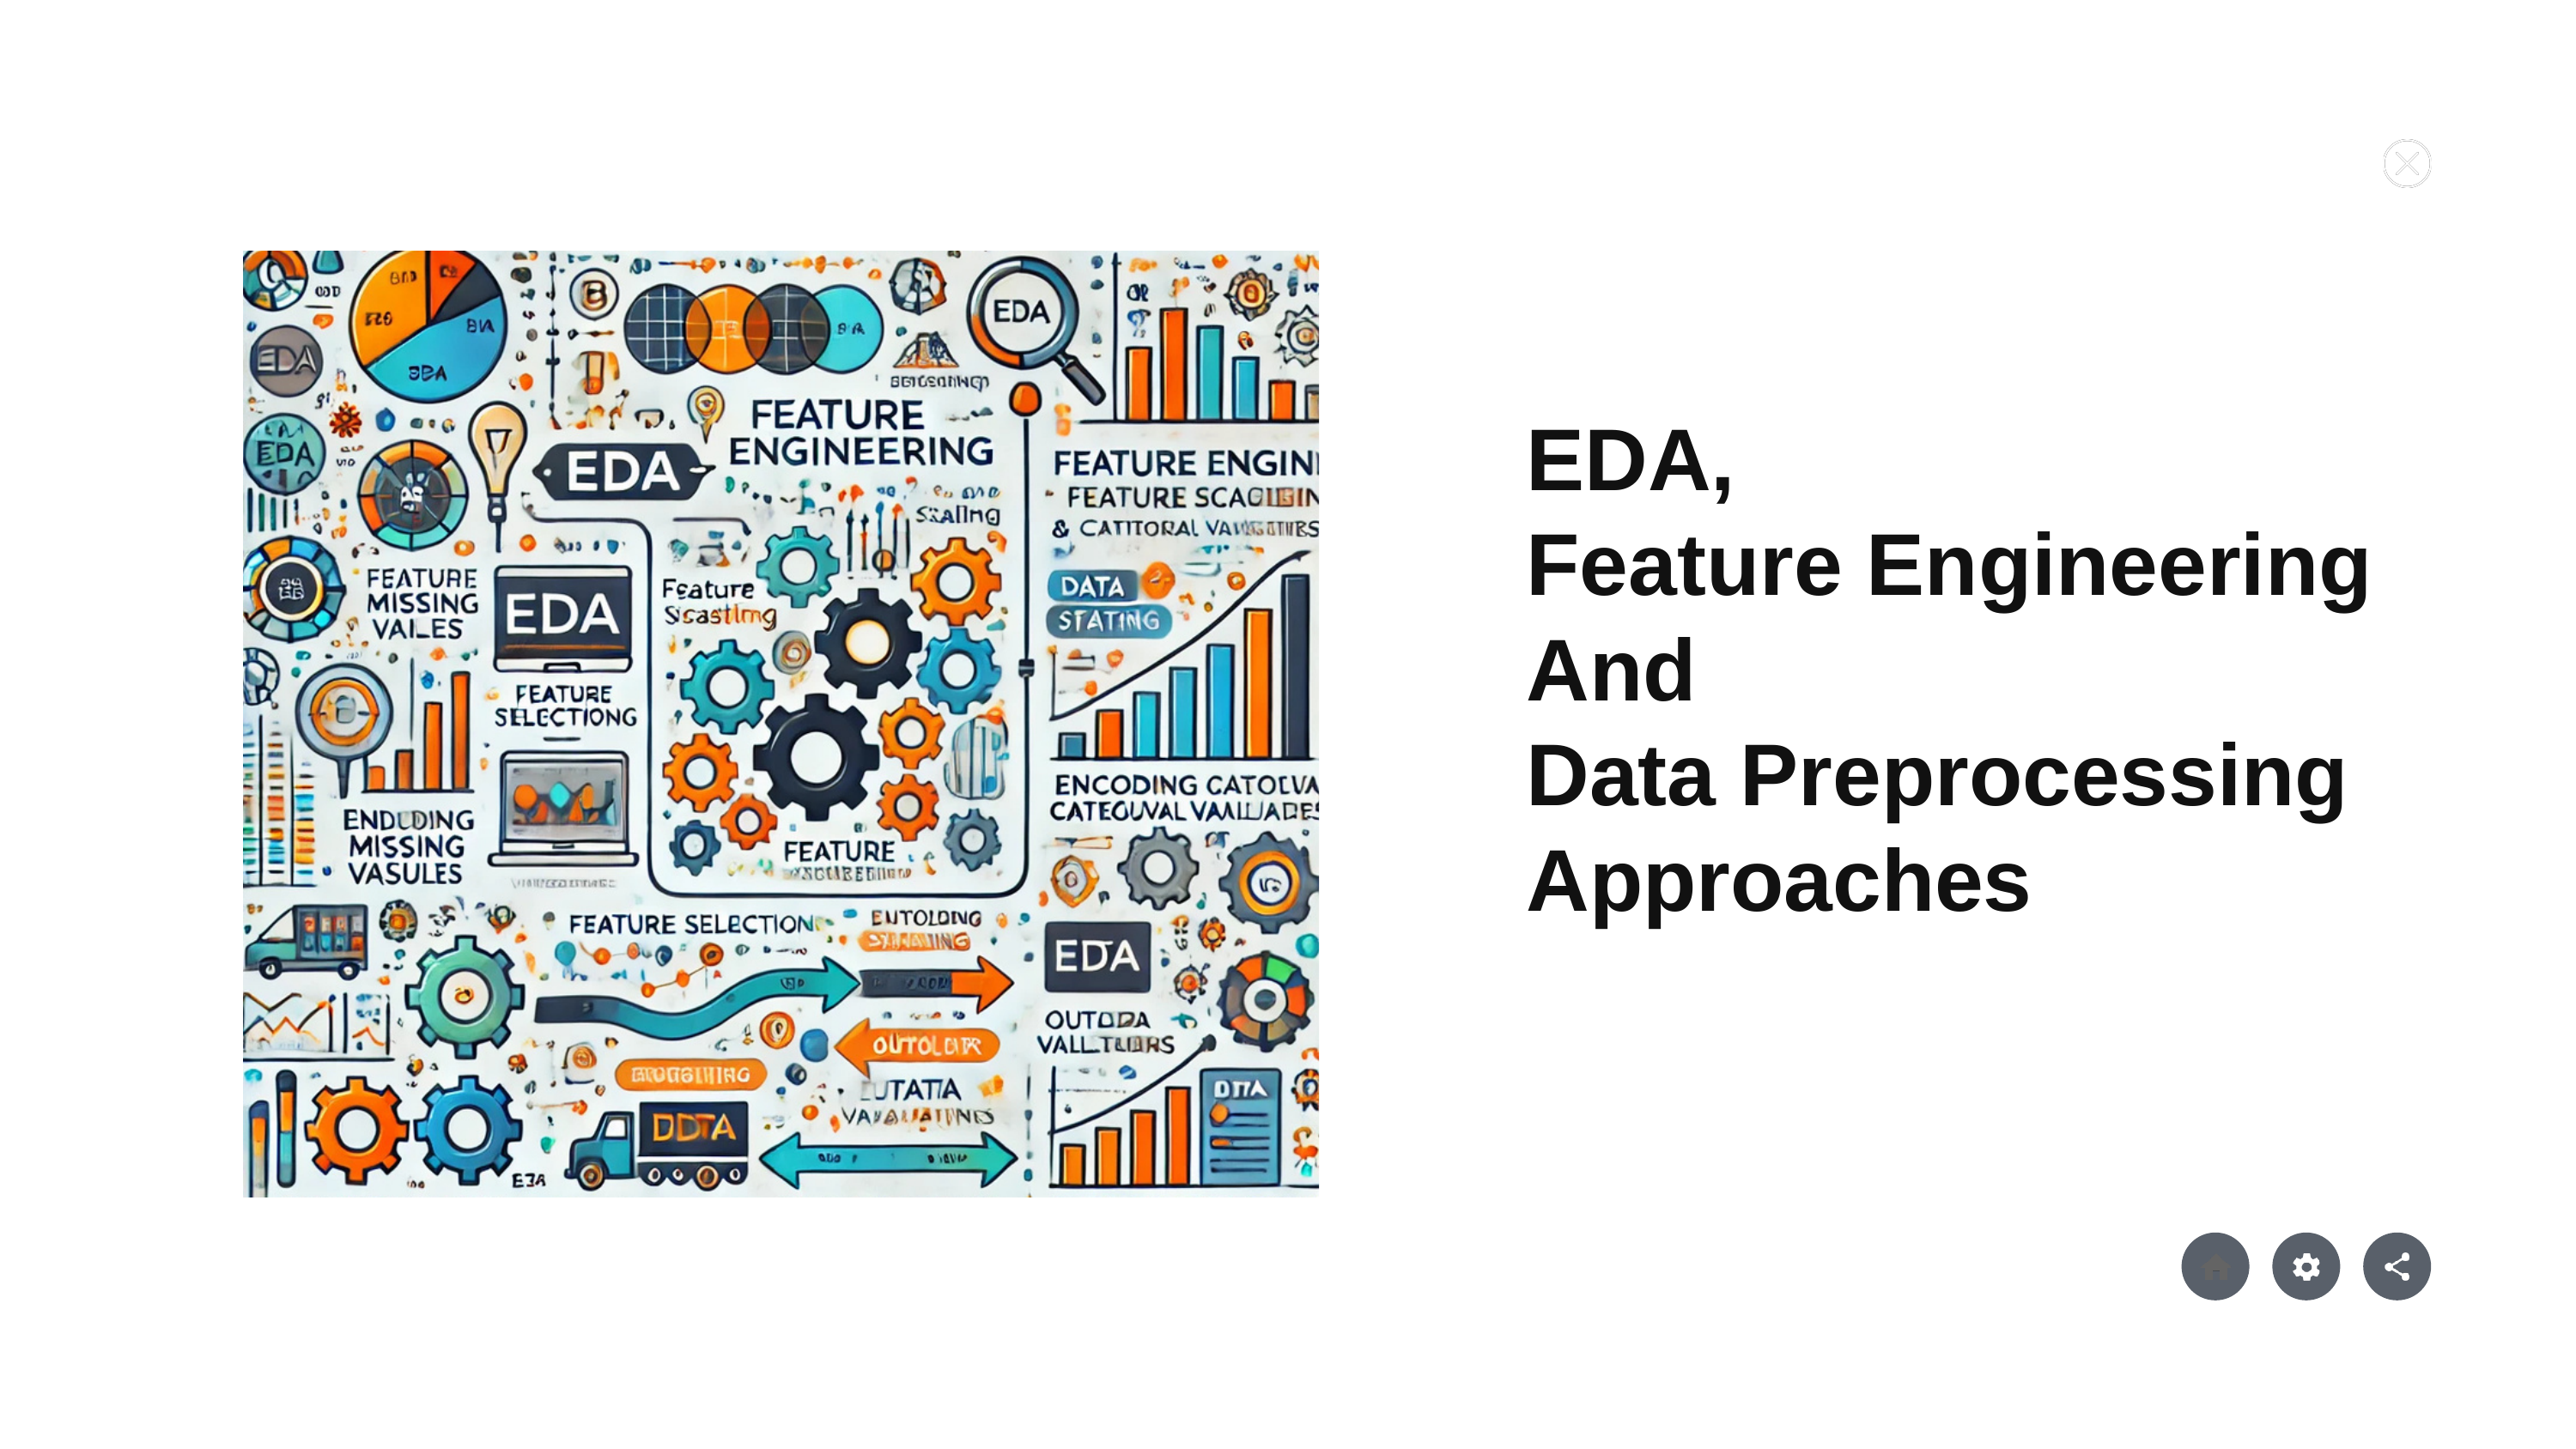

EDA,
Feature Engineering
And
Data Preprocessing
Approaches